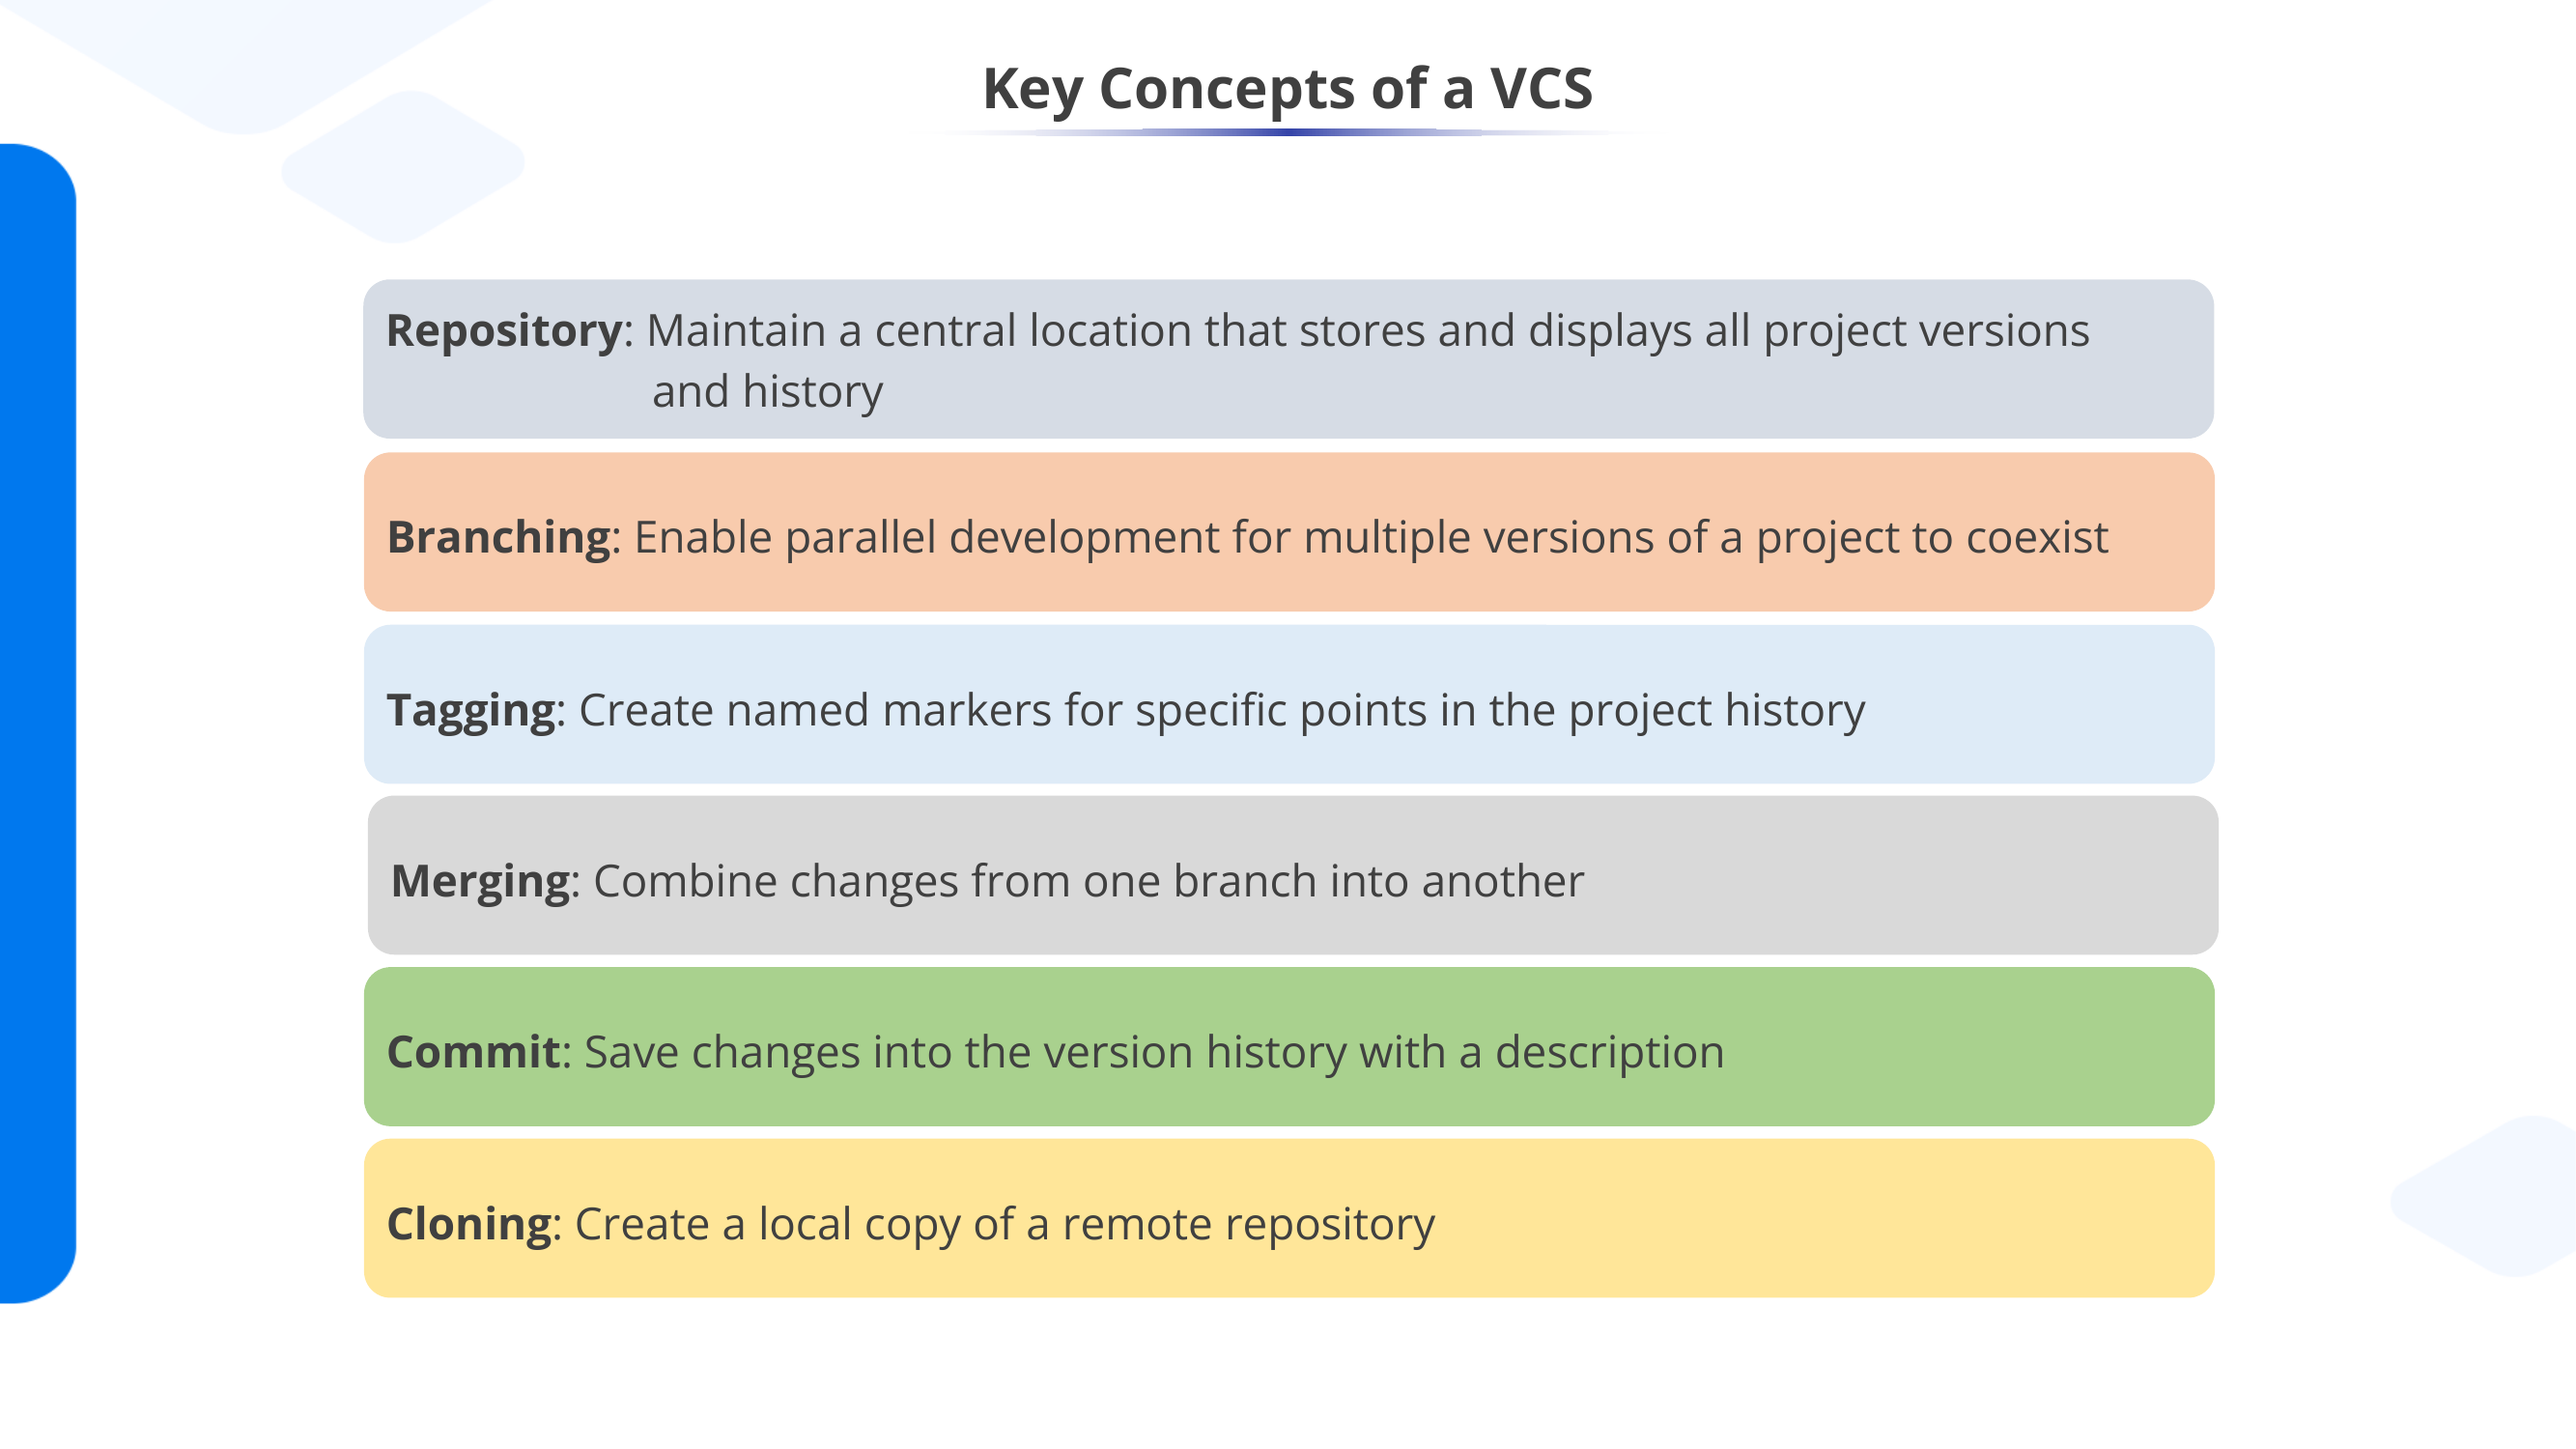

# Key Concepts of a VCS

Repository: Maintain a central location that stores and displays all project versions
                       and history

Branching: Enable parallel development for multiple versions of a project to coexist
Tagging: Create named markers for specific points in the project history
Merging: Combine changes from one branch into another
Commit: Save changes into the version history with a description
Cloning: Create a local copy of a remote repository